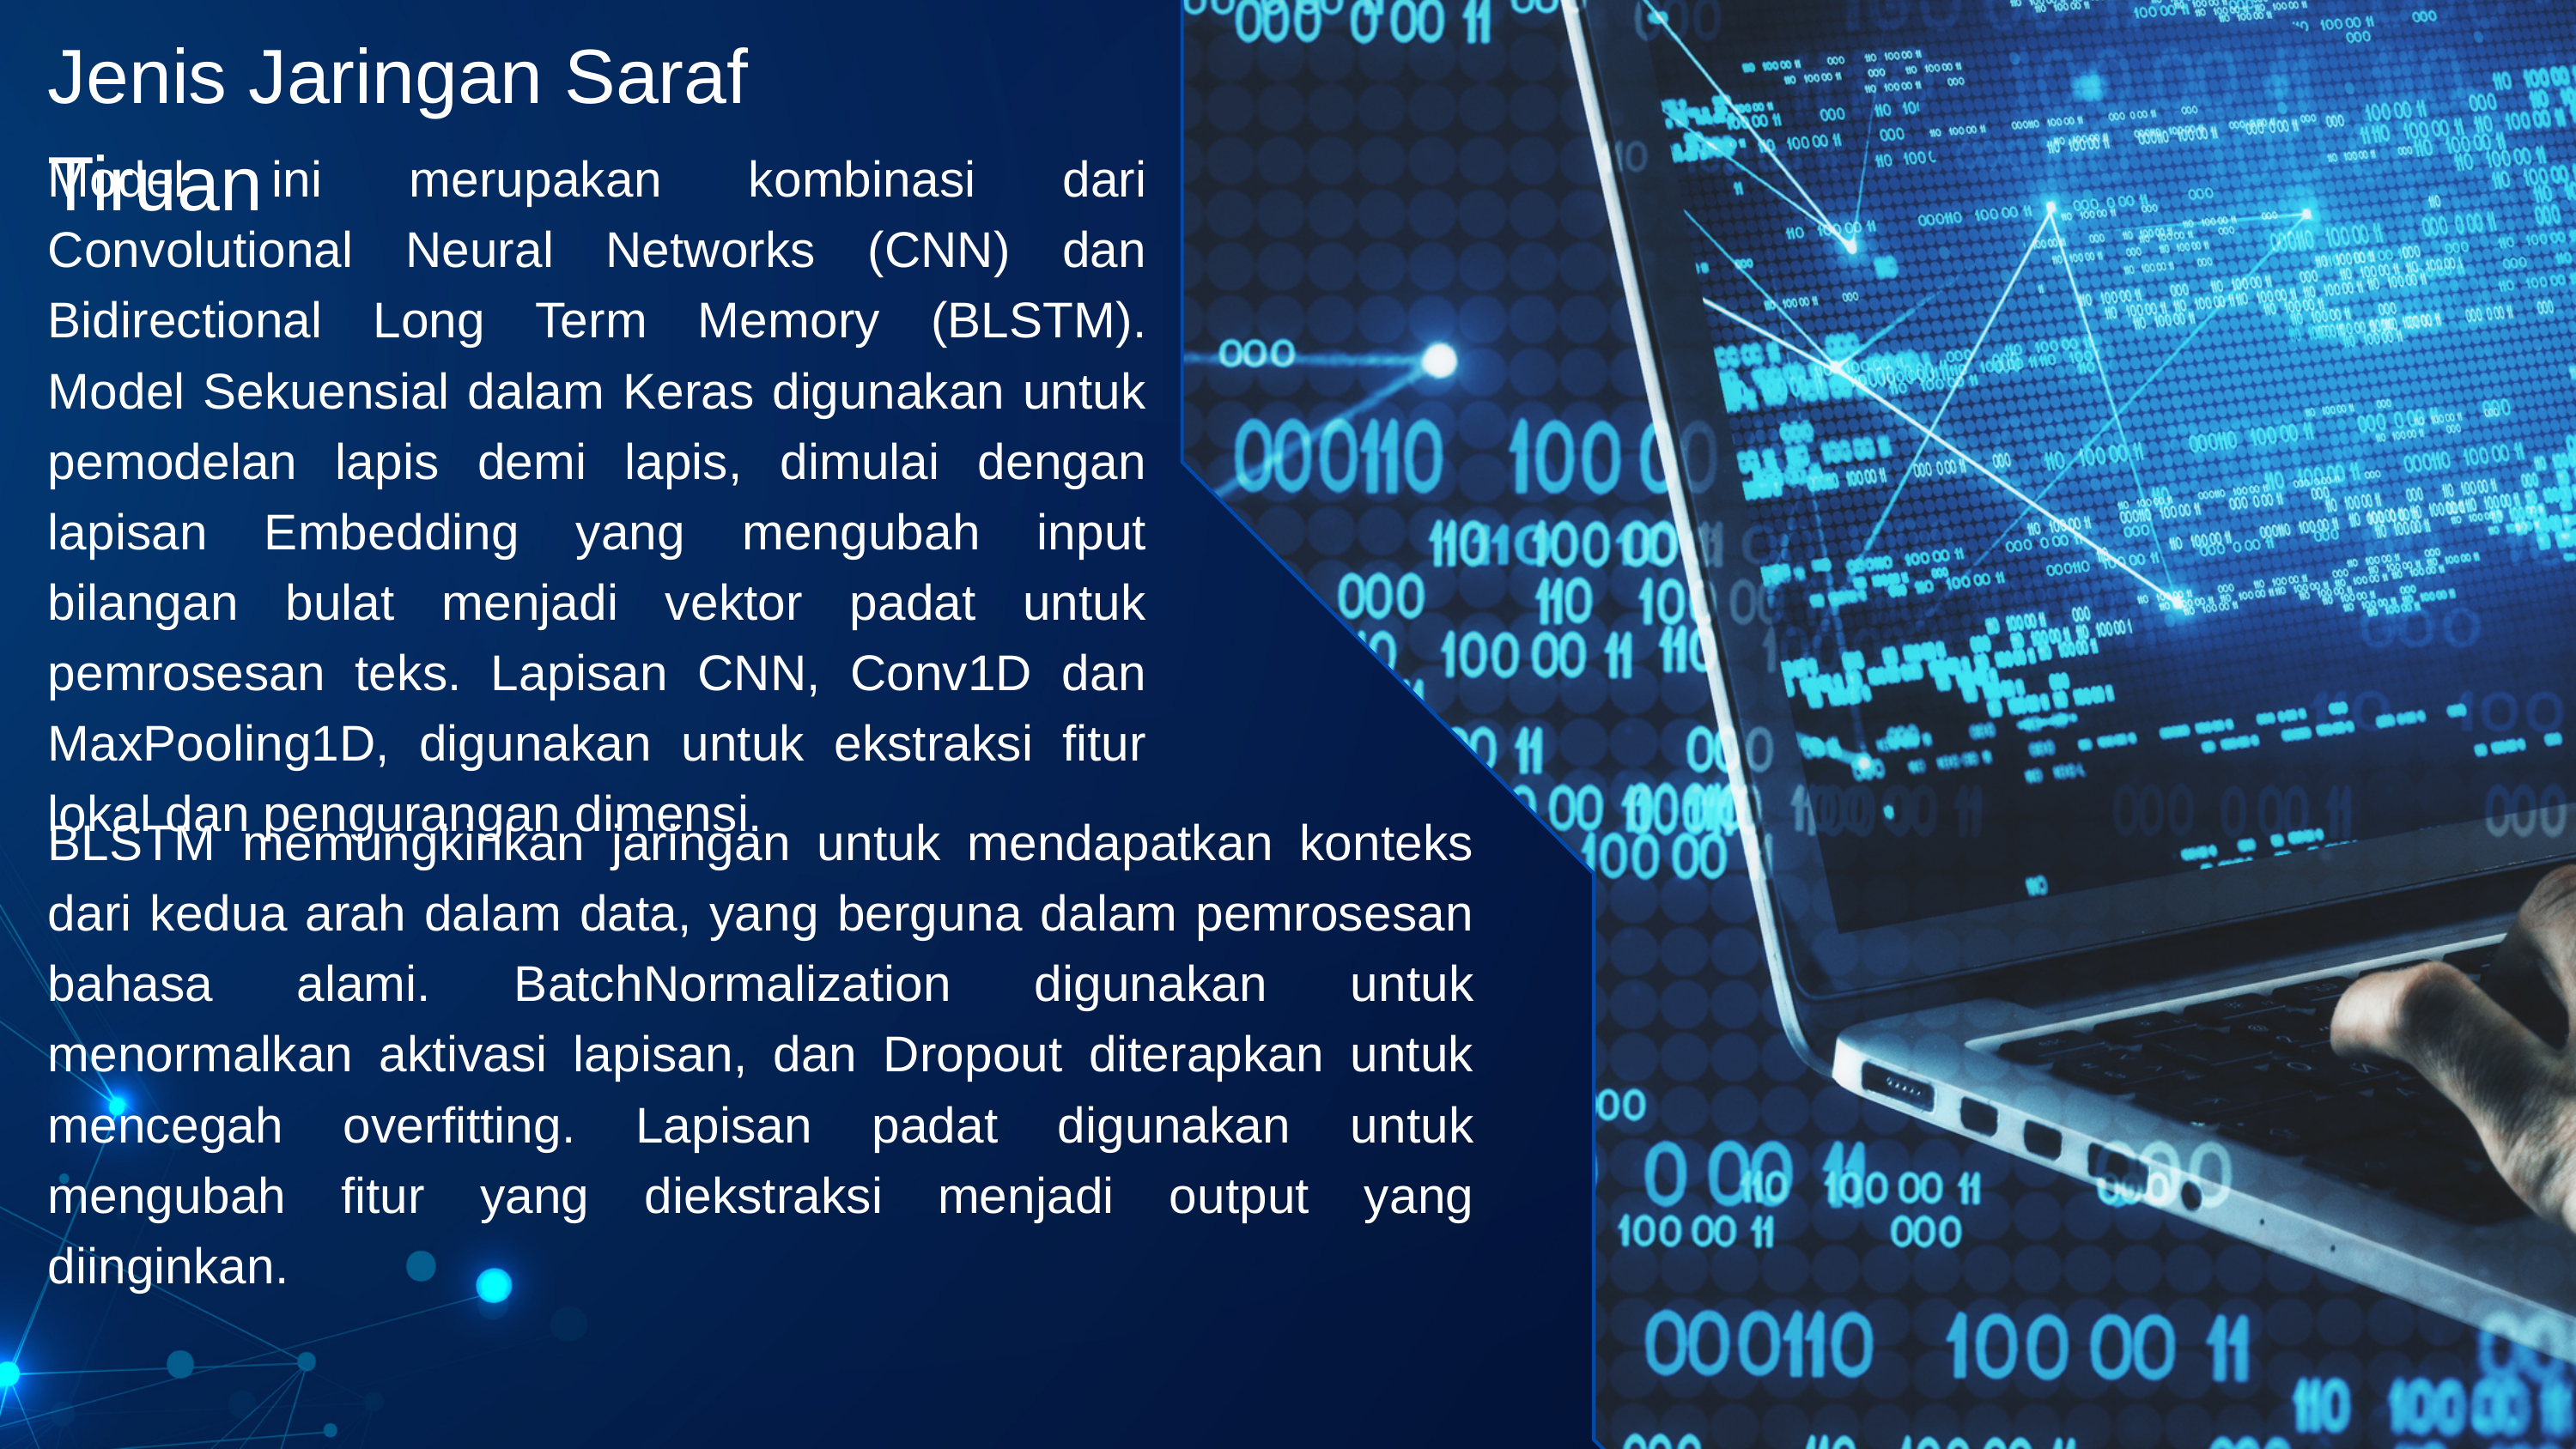

Jenis Jaringan Saraf Tiruan
Model ini merupakan kombinasi dari Convolutional Neural Networks (CNN) dan Bidirectional Long Term Memory (BLSTM). Model Sekuensial dalam Keras digunakan untuk pemodelan lapis demi lapis, dimulai dengan lapisan Embedding yang mengubah input bilangan bulat menjadi vektor padat untuk pemrosesan teks. Lapisan CNN, Conv1D dan MaxPooling1D, digunakan untuk ekstraksi fitur lokal dan pengurangan dimensi.
BLSTM memungkinkan jaringan untuk mendapatkan konteks dari kedua arah dalam data, yang berguna dalam pemrosesan bahasa alami. BatchNormalization digunakan untuk menormalkan aktivasi lapisan, dan Dropout diterapkan untuk mencegah overfitting. Lapisan padat digunakan untuk mengubah fitur yang diekstraksi menjadi output yang diinginkan.